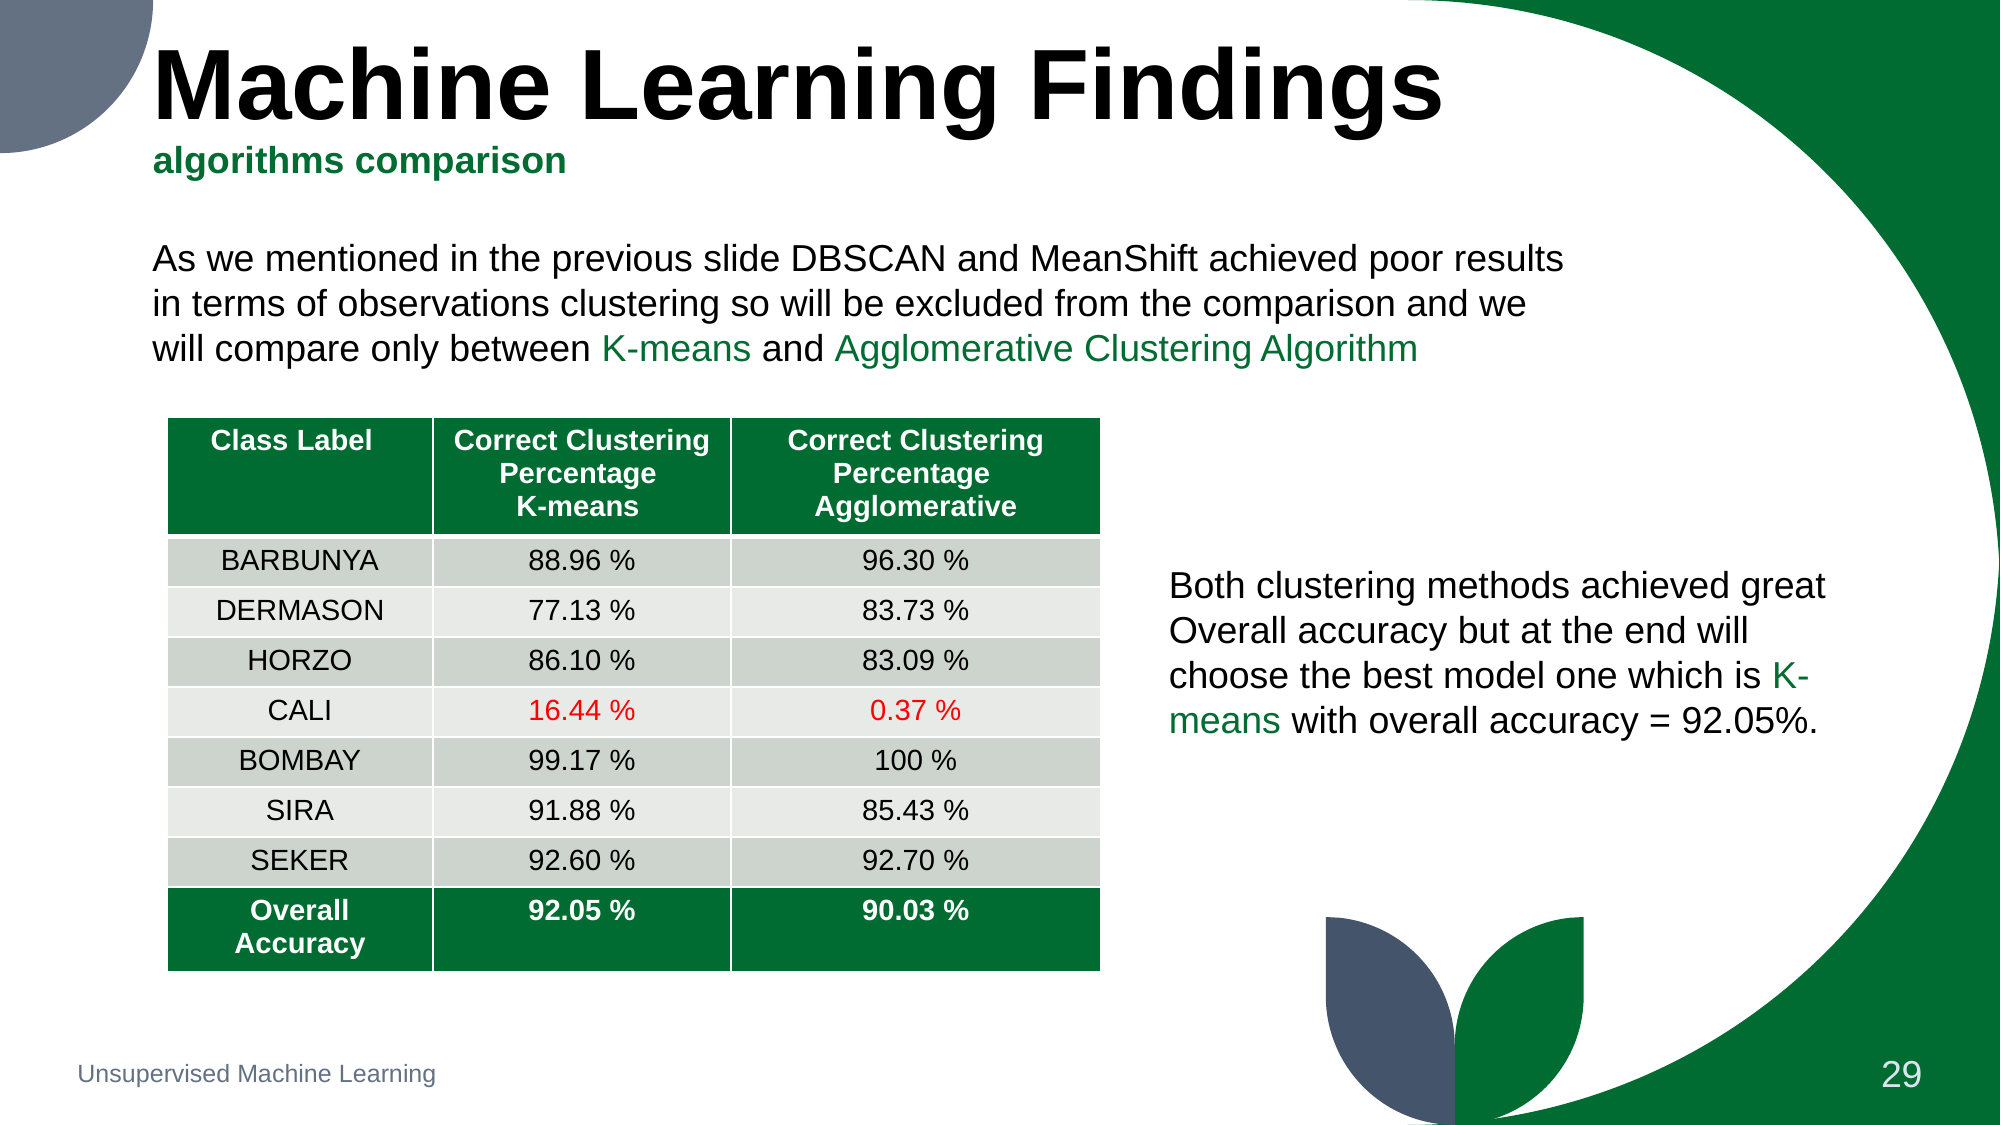

# Machine Learning Findings algorithms comparison
As we mentioned in the previous slide DBSCAN and MeanShift achieved poor results in terms of observations clustering so will be excluded from the comparison and we will compare only between K-means and Agglomerative Clustering Algorithm
| Class Label | Correct Clustering Percentage K-means | Correct Clustering Percentage Agglomerative |
| --- | --- | --- |
| BARBUNYA | 88.96 % | 96.30 % |
| DERMASON | 77.13 % | 83.73 % |
| HORZO | 86.10 % | 83.09 % |
| CALI | 16.44 % | 0.37 % |
| BOMBAY | 99.17 % | 100 % |
| SIRA | 91.88 % | 85.43 % |
| SEKER | 92.60 % | 92.70 % |
| Overall Accuracy | 92.05 % | 90.03 % |
Both clustering methods achieved great
Overall accuracy but at the end will choose the best model one which is K-means with overall accuracy = 92.05%.
Unsupervised Machine Learning
29